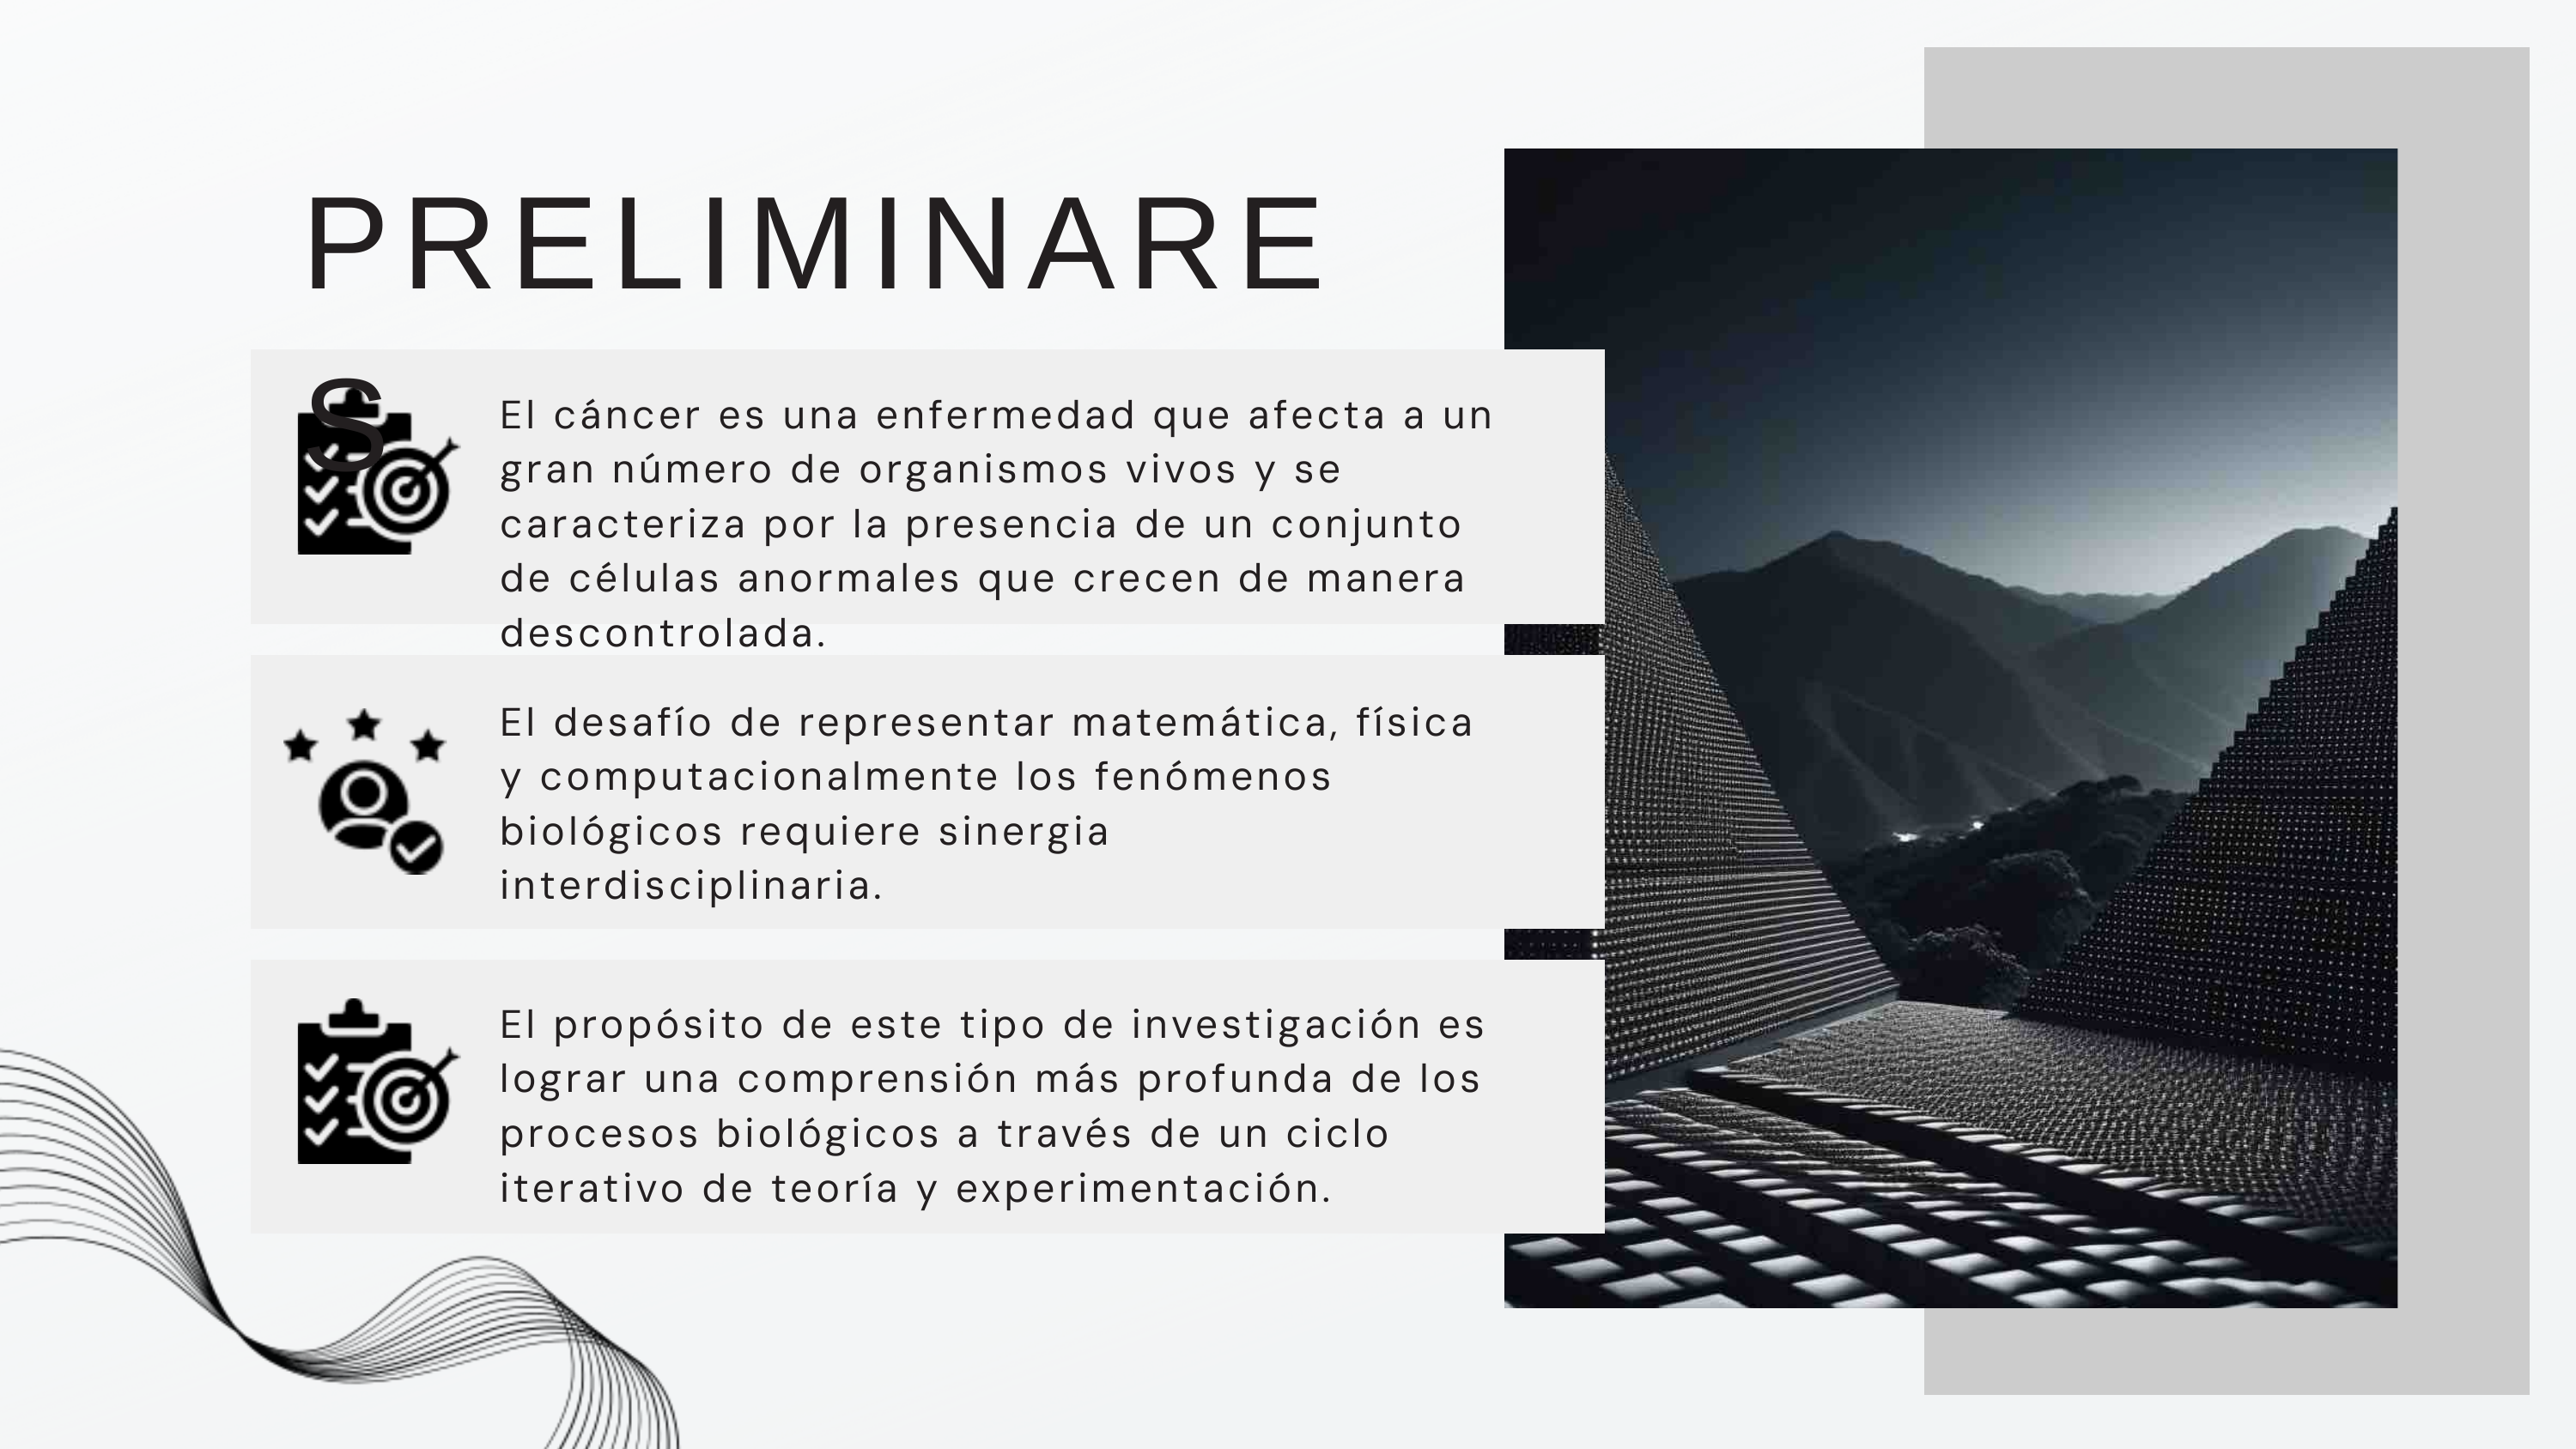

PRELIMINARES

El cáncer es una enfermedad que afecta a un gran número de organismos vivos y se caracteriza por la presencia de un conjunto de células anormales que crecen de manera descontrolada.

El desafío de representar matemática, física y computacionalmente los fenómenos biológicos requiere sinergia interdisciplinaria.

El propósito de este tipo de investigación es lograr una comprensión más profunda de los procesos biológicos a través de un ciclo iterativo de teoría y experimentación.